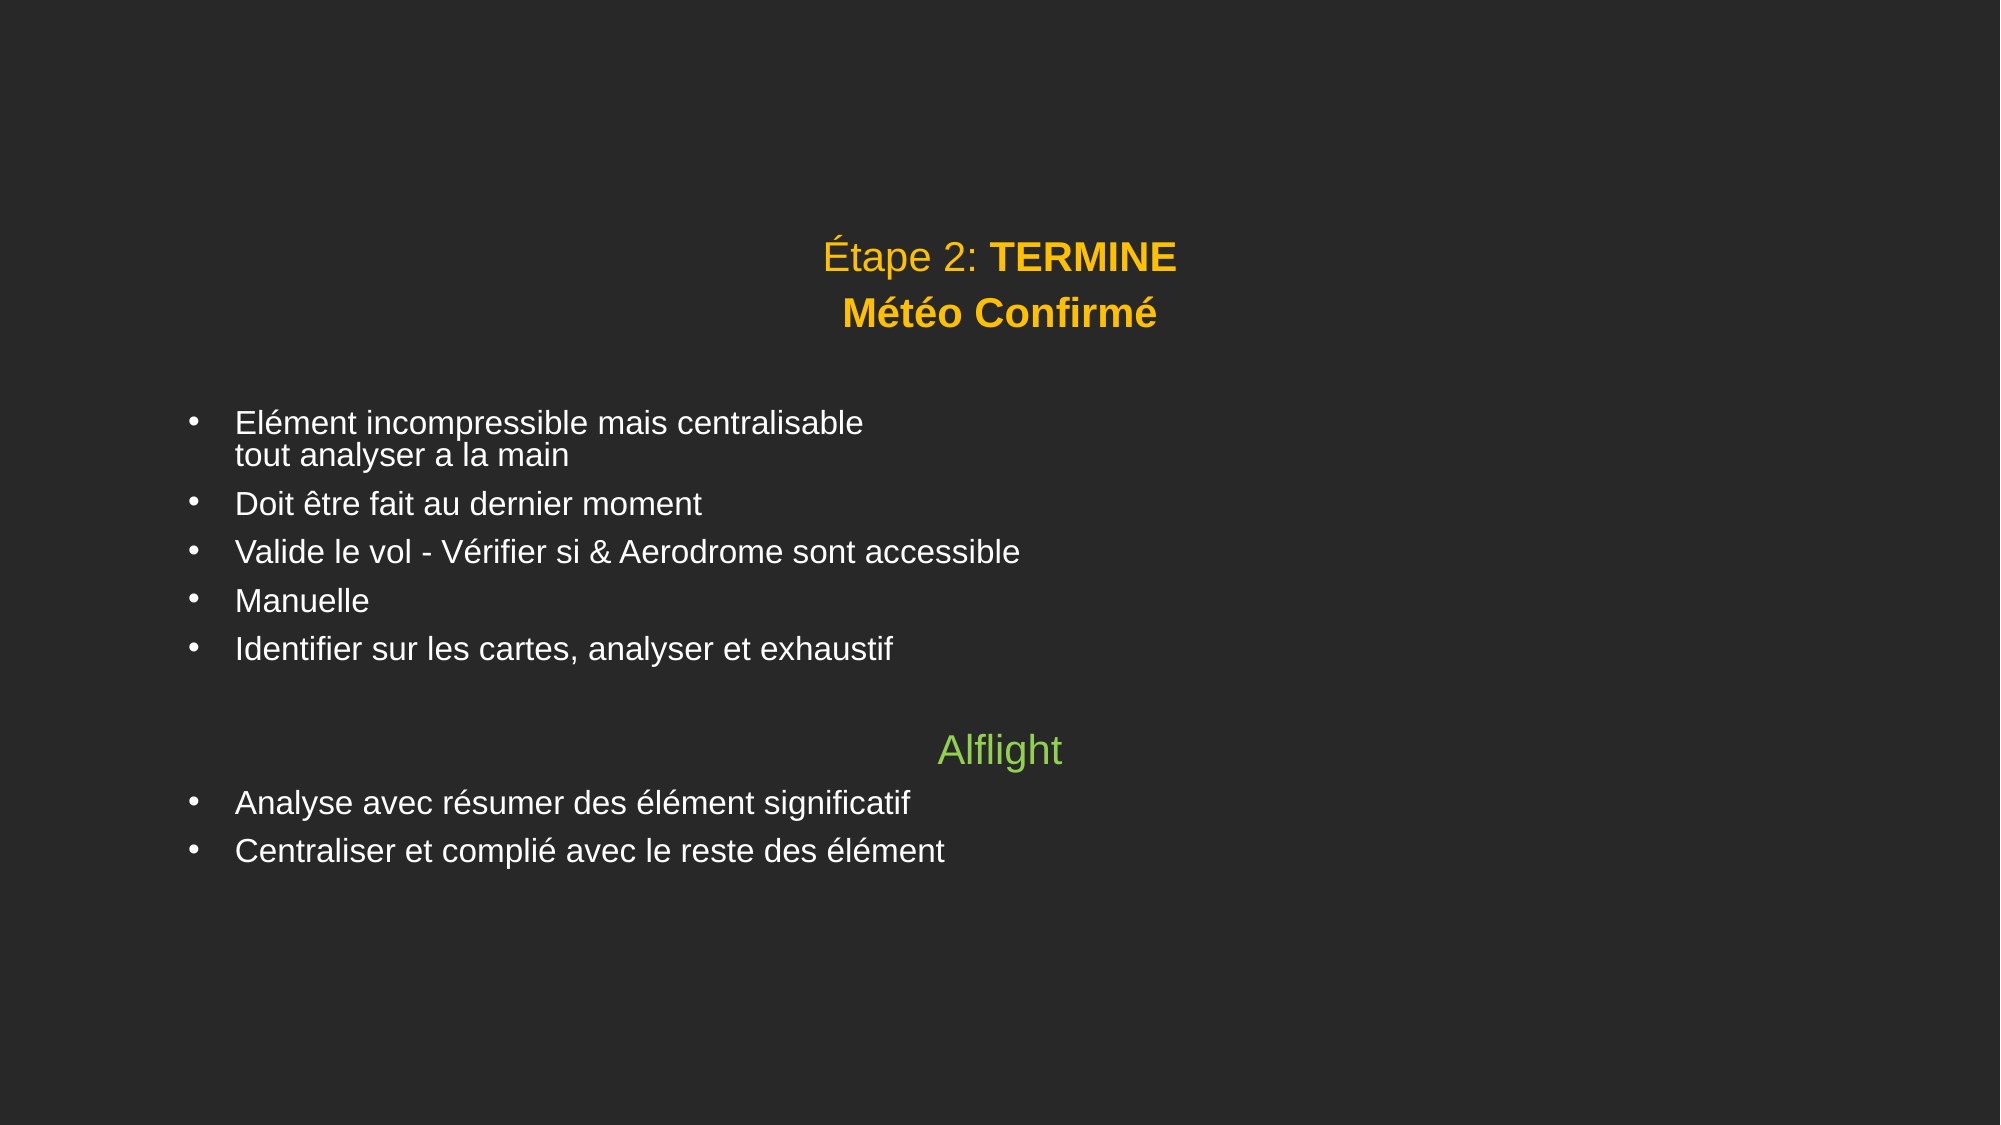

Étape 2: TERMINE
Météo Confirmé

Elément incompressible mais centralisable
tout analyser a la main
Doit être fait au dernier moment
Valide le vol - Vérifier si & Aerodrome sont accessible
Manuelle
Identifier sur les cartes, analyser et exhaustif

Alflight
Analyse avec résumer des élément significatif
Centraliser et complié avec le reste des élément